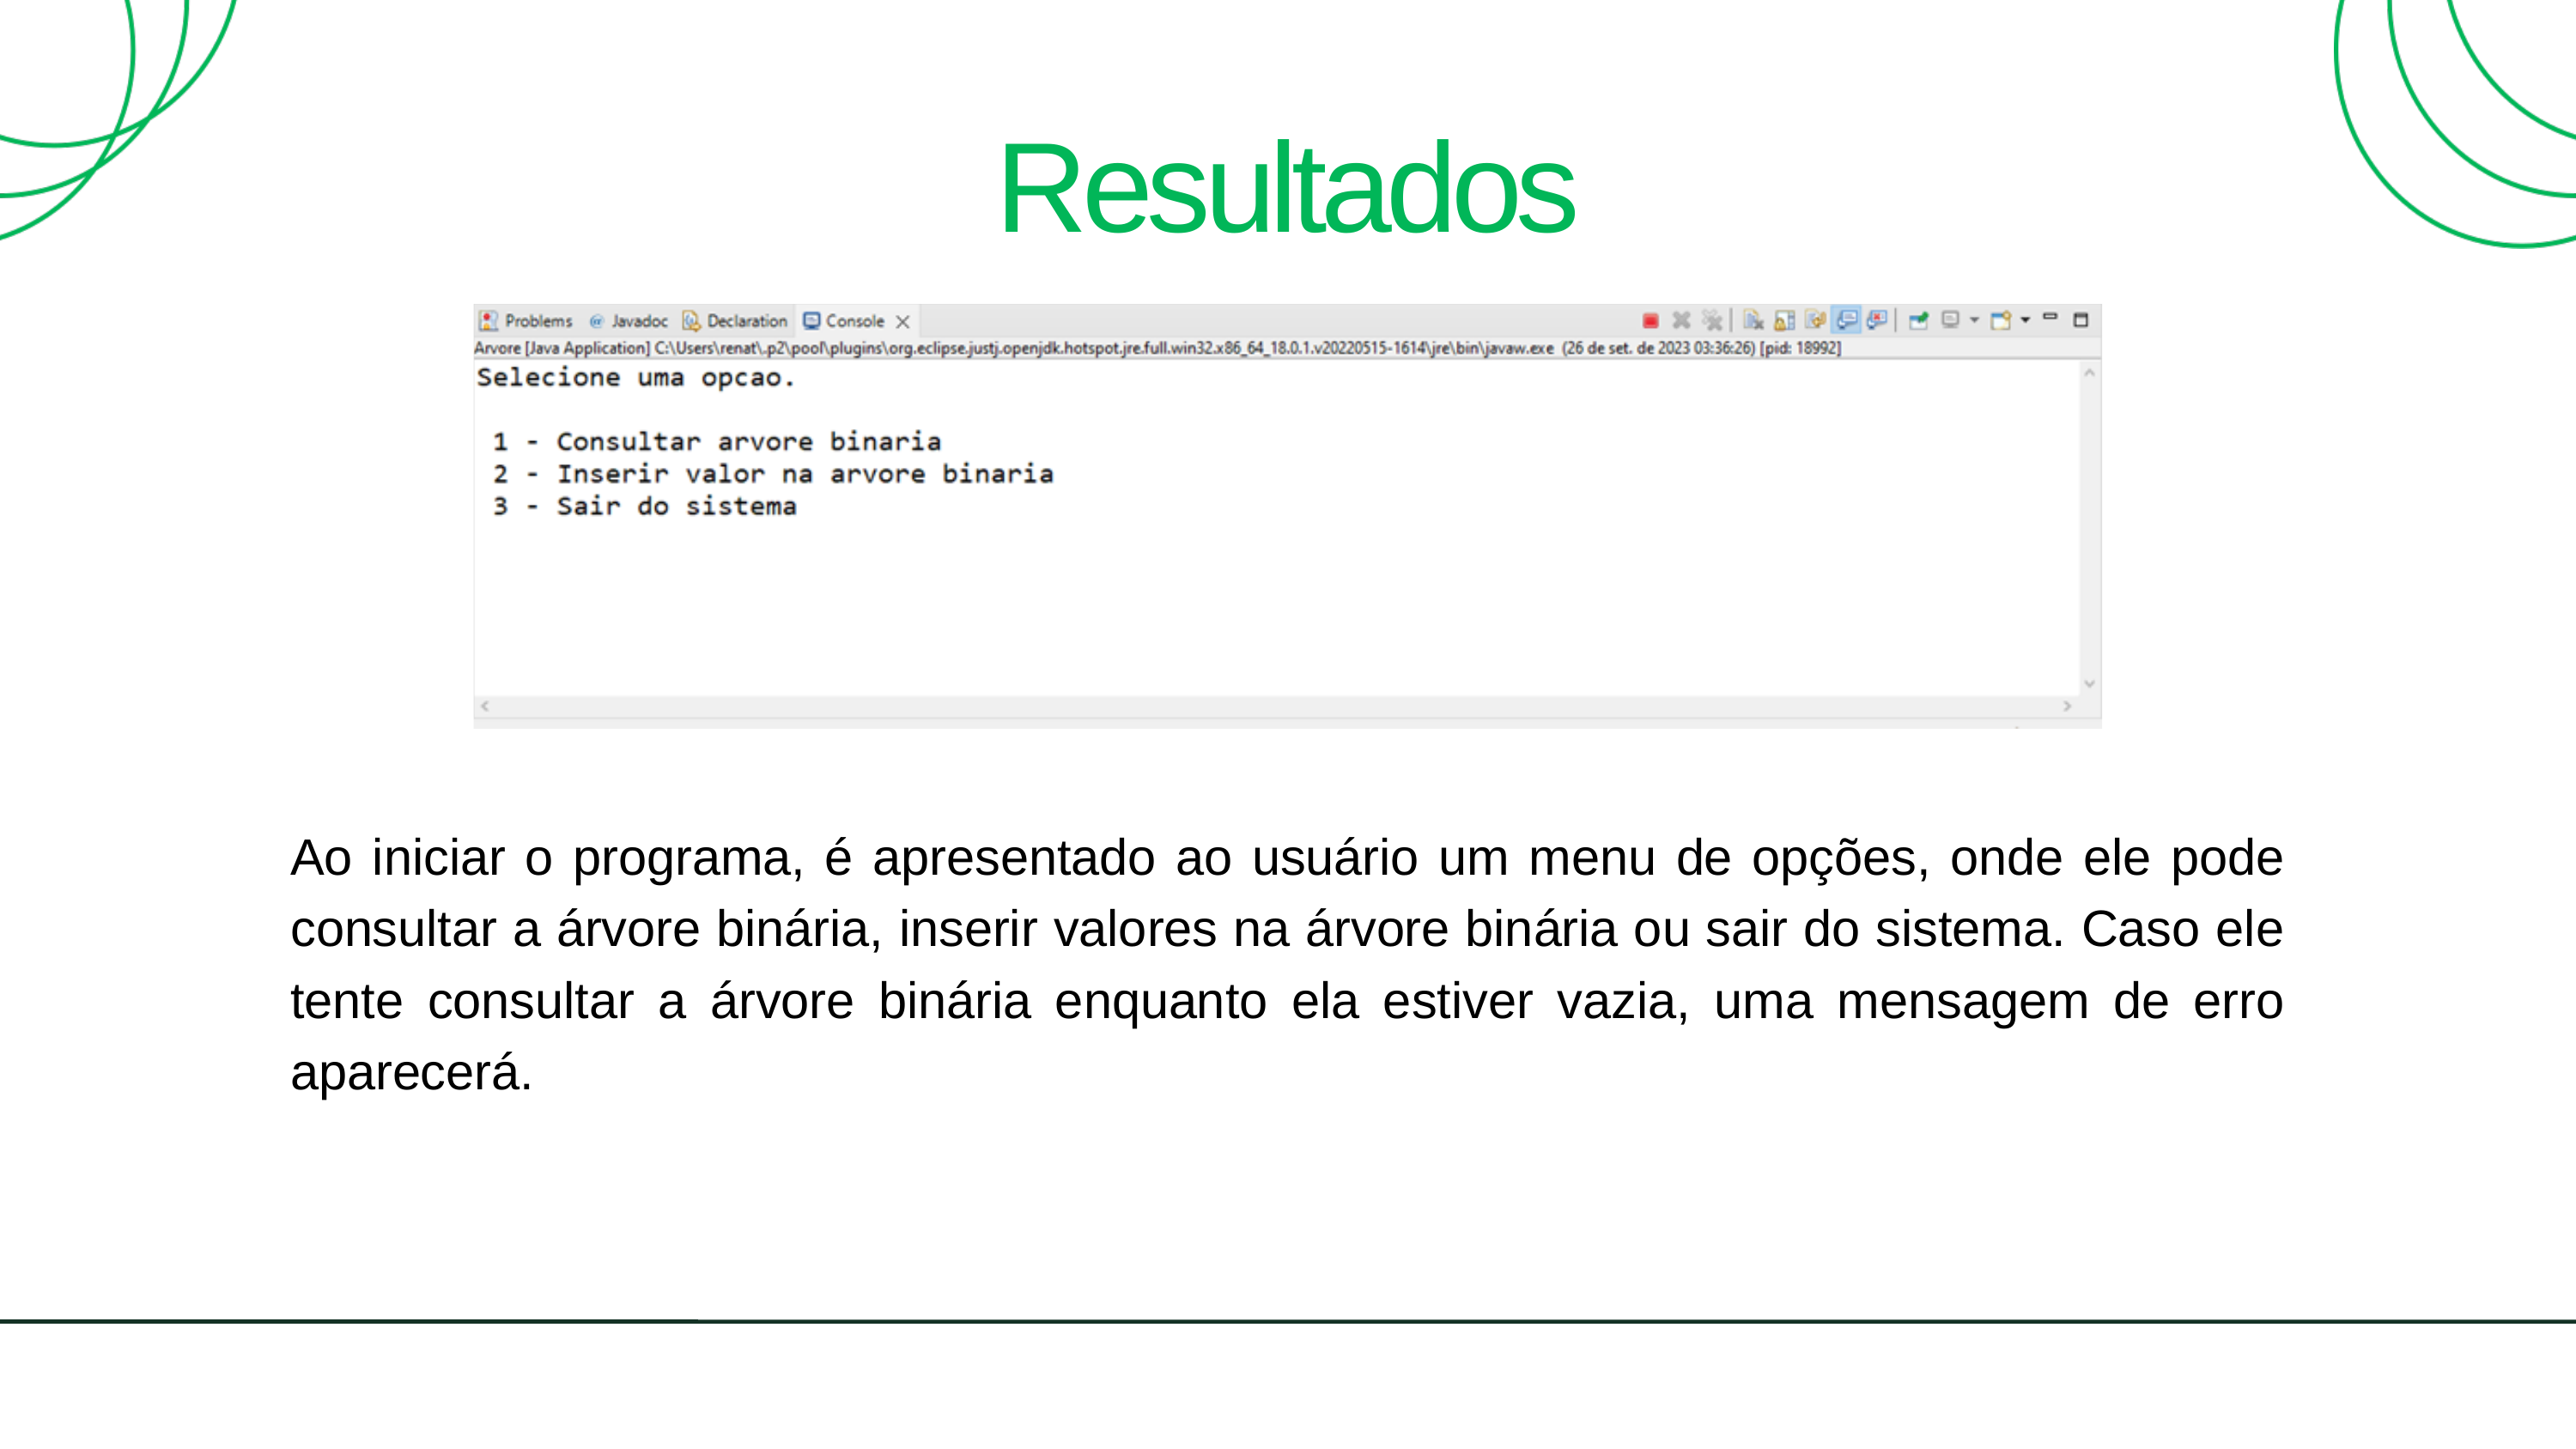

Resultados

Ao iniciar o programa, é apresentado ao usuário um menu de opções, onde ele pode consultar a árvore binária, inserir valores na árvore binária ou sair do sistema. Caso ele tente consultar a árvore binária enquanto ela estiver vazia, uma mensagem de erro aparecerá.